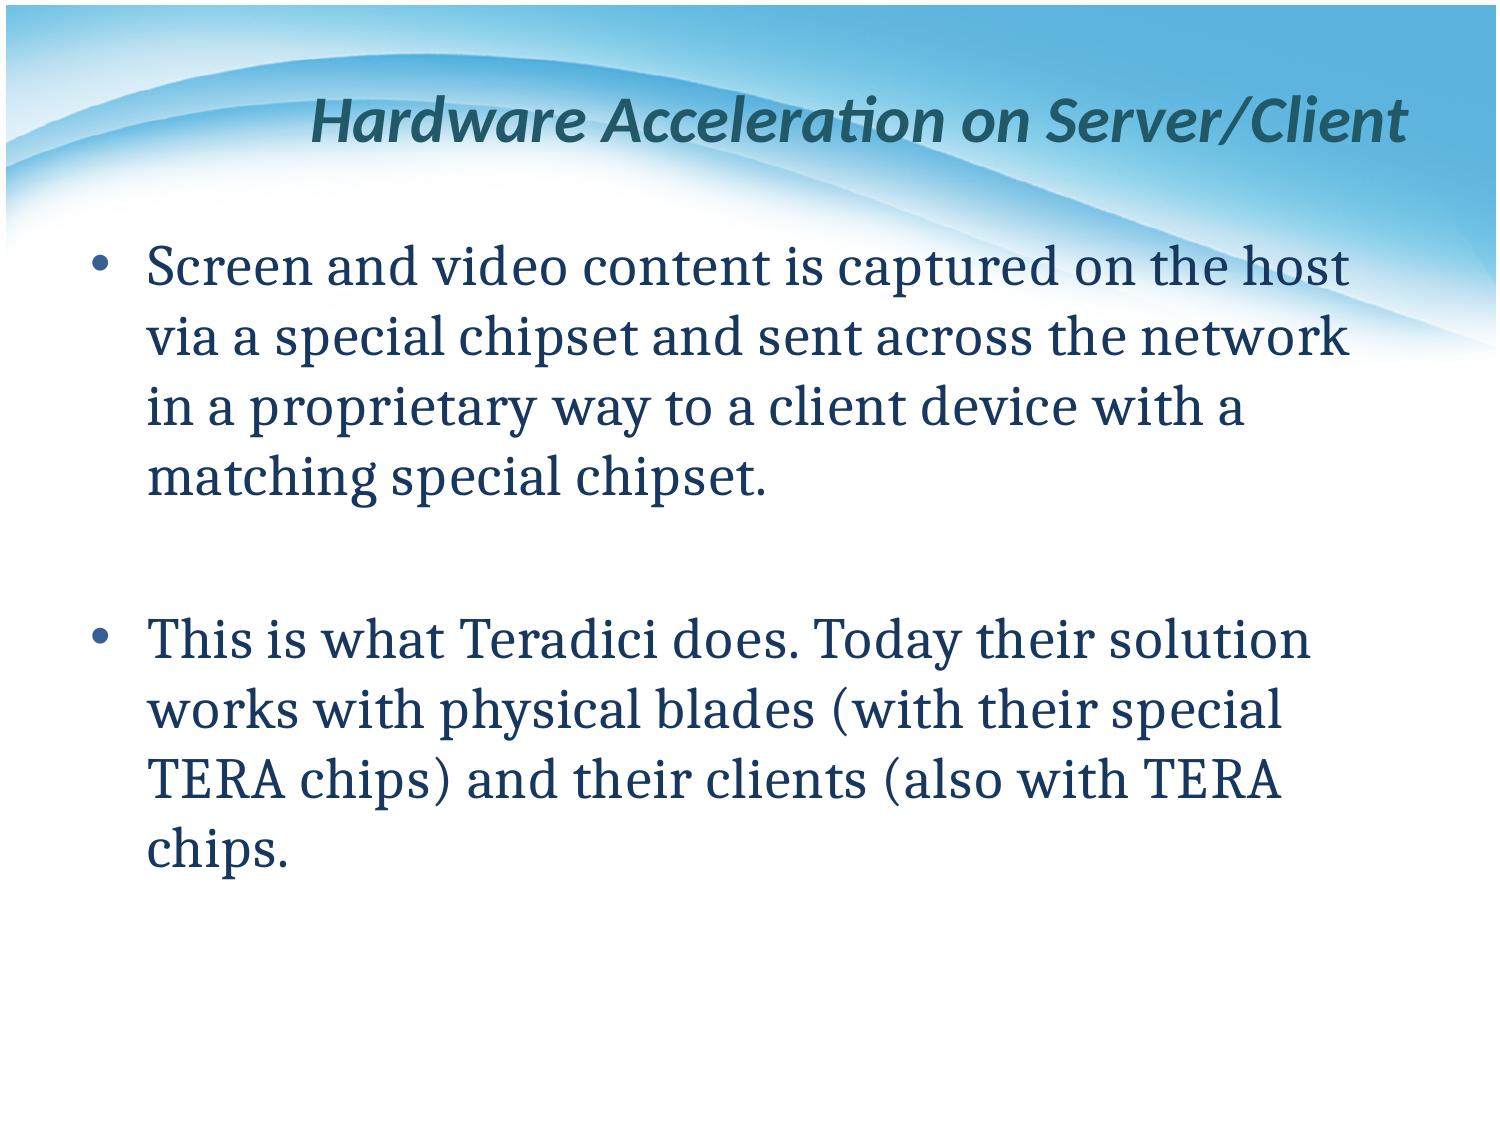

# Hardware Acceleration on Server/Client
Screen and video content is captured on the host via a special chipset and sent across the network in a proprietary way to a client device with a matching special chipset.

This is what Teradici does. Today their solution works with physical blades (with their special TERA chips) and their clients (also with TERA chips.